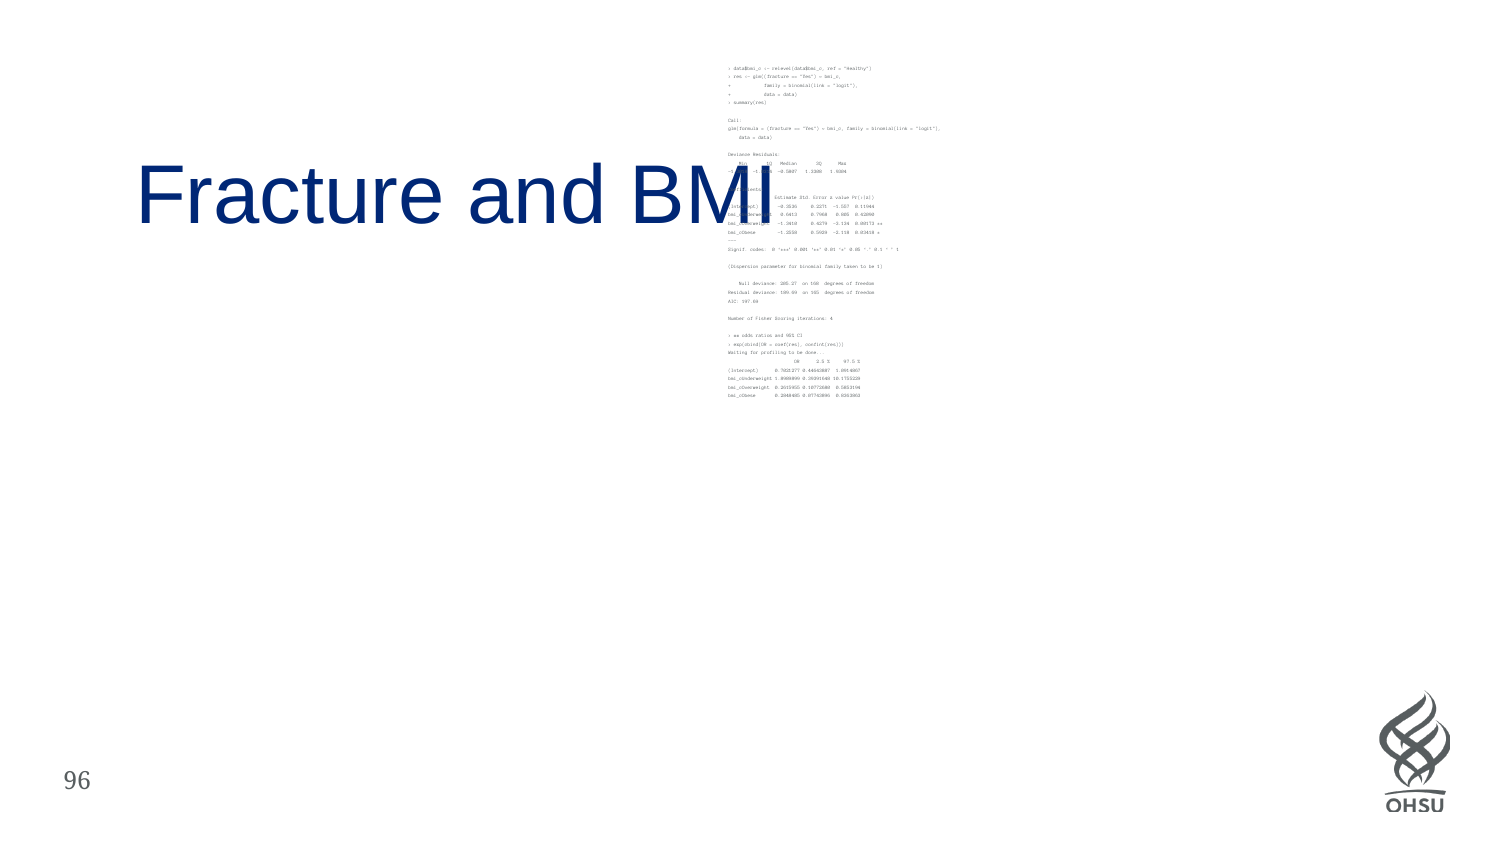

> data$bmi_c <- relevel(data$bmi_c, ref = "Healthy")
> res <- glm((fracture == "Yes") ~ bmi_c,
+            family = binomial(link = "logit"),
+            data = data)
> summary(res)

Call:
glm(formula = (fracture == "Yes") ~ bmi_c, family = binomial(link = "logit"),
    data = data)

Deviance Residuals:
    Min       1Q   Median       3Q      Max
-1.3018  -1.0314  -0.5807   1.3308   1.9304

Coefficients:
                 Estimate Std. Error z value Pr(>|z|)
(Intercept)       -0.3536     0.2271  -1.557  0.11944
bmi_cUnderweight   0.6413     0.7968   0.805  0.42090
bmi_cOverweight   -1.3410     0.4279  -3.134  0.00173 **
bmi_cObese        -1.2558     0.5929  -2.118  0.03418 *
---
Signif. codes:  0 ‘***’ 0.001 ‘**’ 0.01 ‘*’ 0.05 ‘.’ 0.1 ‘ ’ 1

(Dispersion parameter for binomial family taken to be 1)

    Null deviance: 205.27  on 168  degrees of freedom
Residual deviance: 189.69  on 165  degrees of freedom
AIC: 197.69

Number of Fisher Scoring iterations: 4

> ## odds ratios and 95% CI
> exp(cbind(OR = coef(res), confint(res)))
Waiting for profiling to be done...
                        OR      2.5 %     97.5 %
(Intercept)      0.7021277 0.44643887  1.0914867
bmi_cUnderweight 1.8989899 0.39391648 10.1755229
bmi_cOverweight  0.2615955 0.10772680  0.5853194
bmi_cObese       0.2848485 0.07743896  0.8363863
# Fracture and BMI